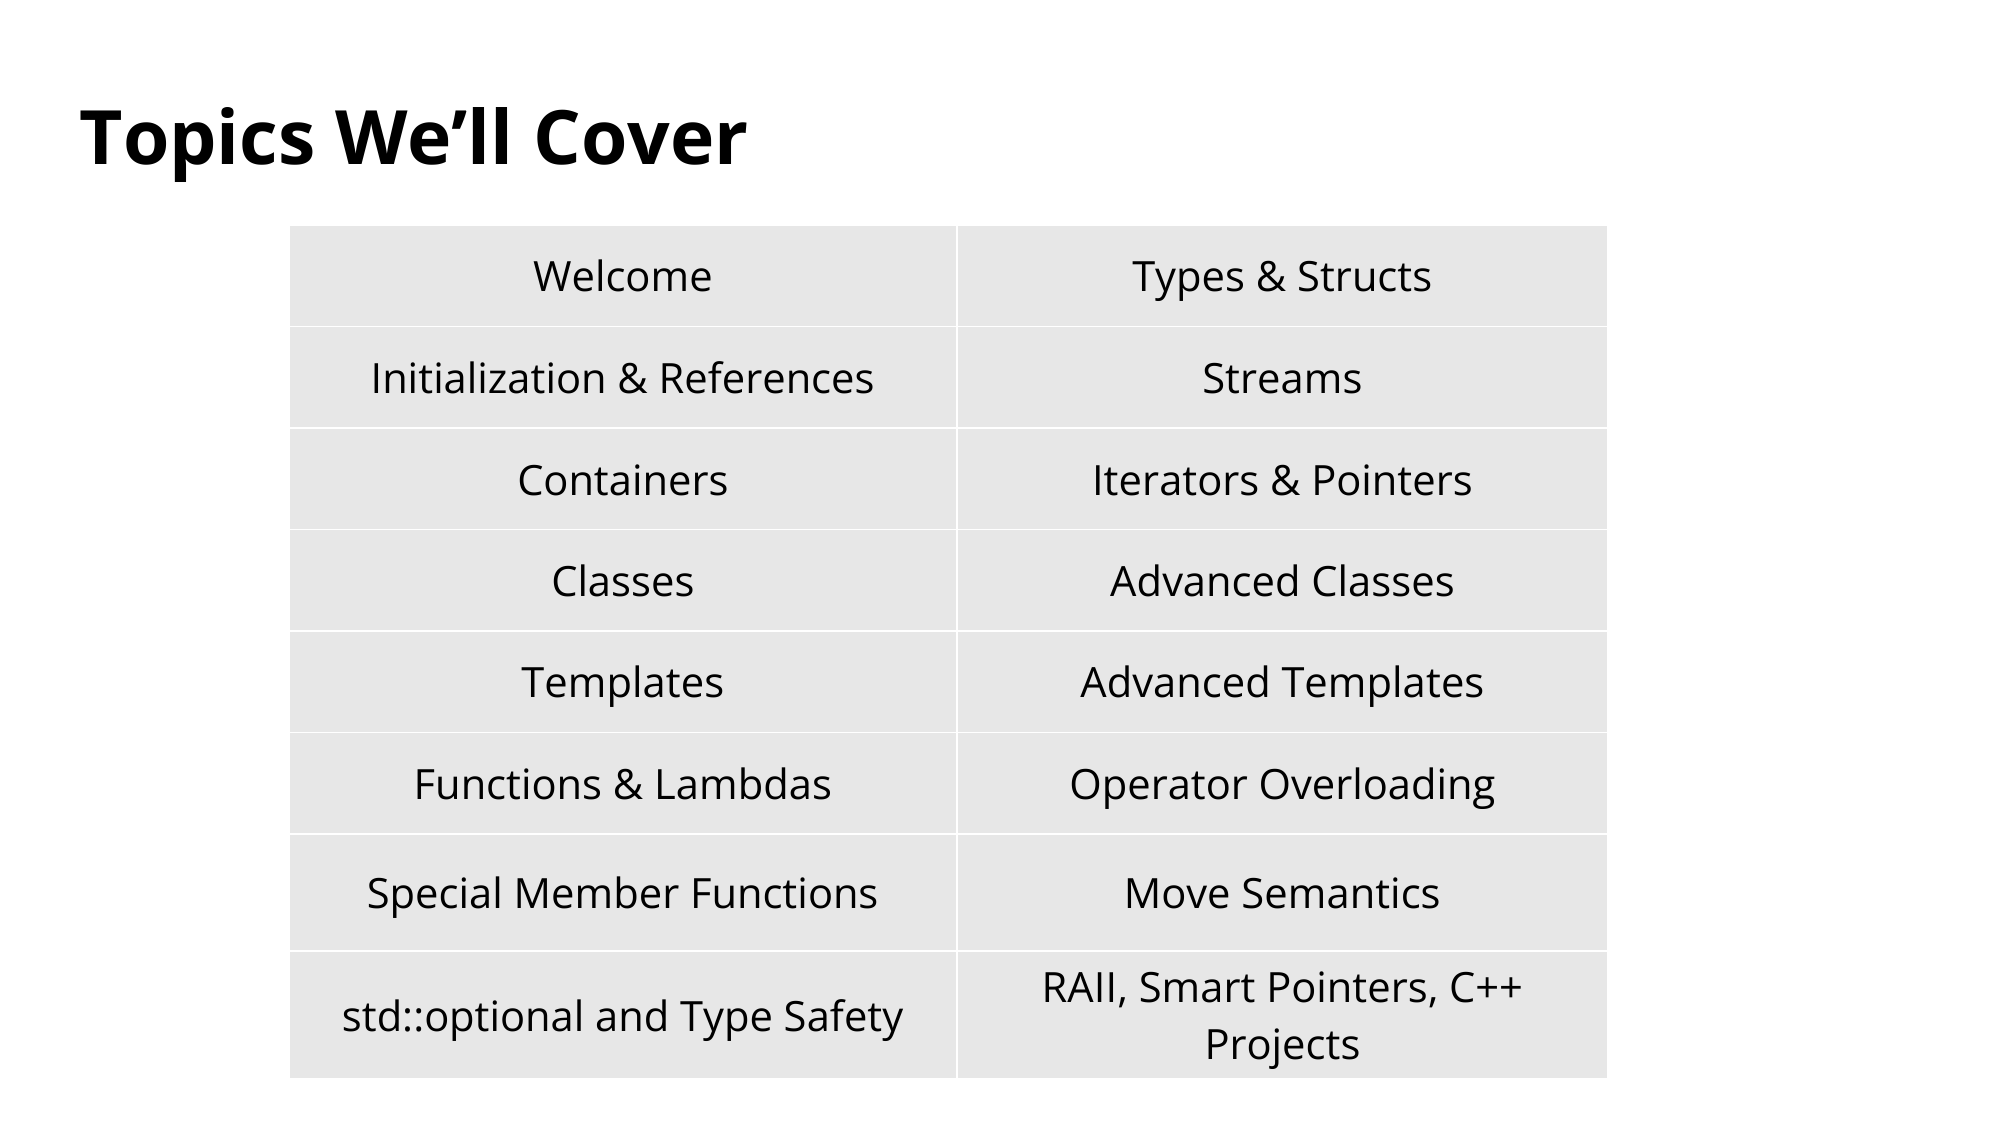

# Topics We’ll Cover
| Welcome | Types & Structs |
| --- | --- |
| Initialization & References | Streams |
| Containers | Iterators & Pointers |
| Classes | Advanced Classes |
| Templates | Advanced Templates |
| Functions & Lambdas | Operator Overloading |
| Special Member Functions | Move Semantics |
| std::optional and Type Safety | RAII, Smart Pointers, C++ Projects |